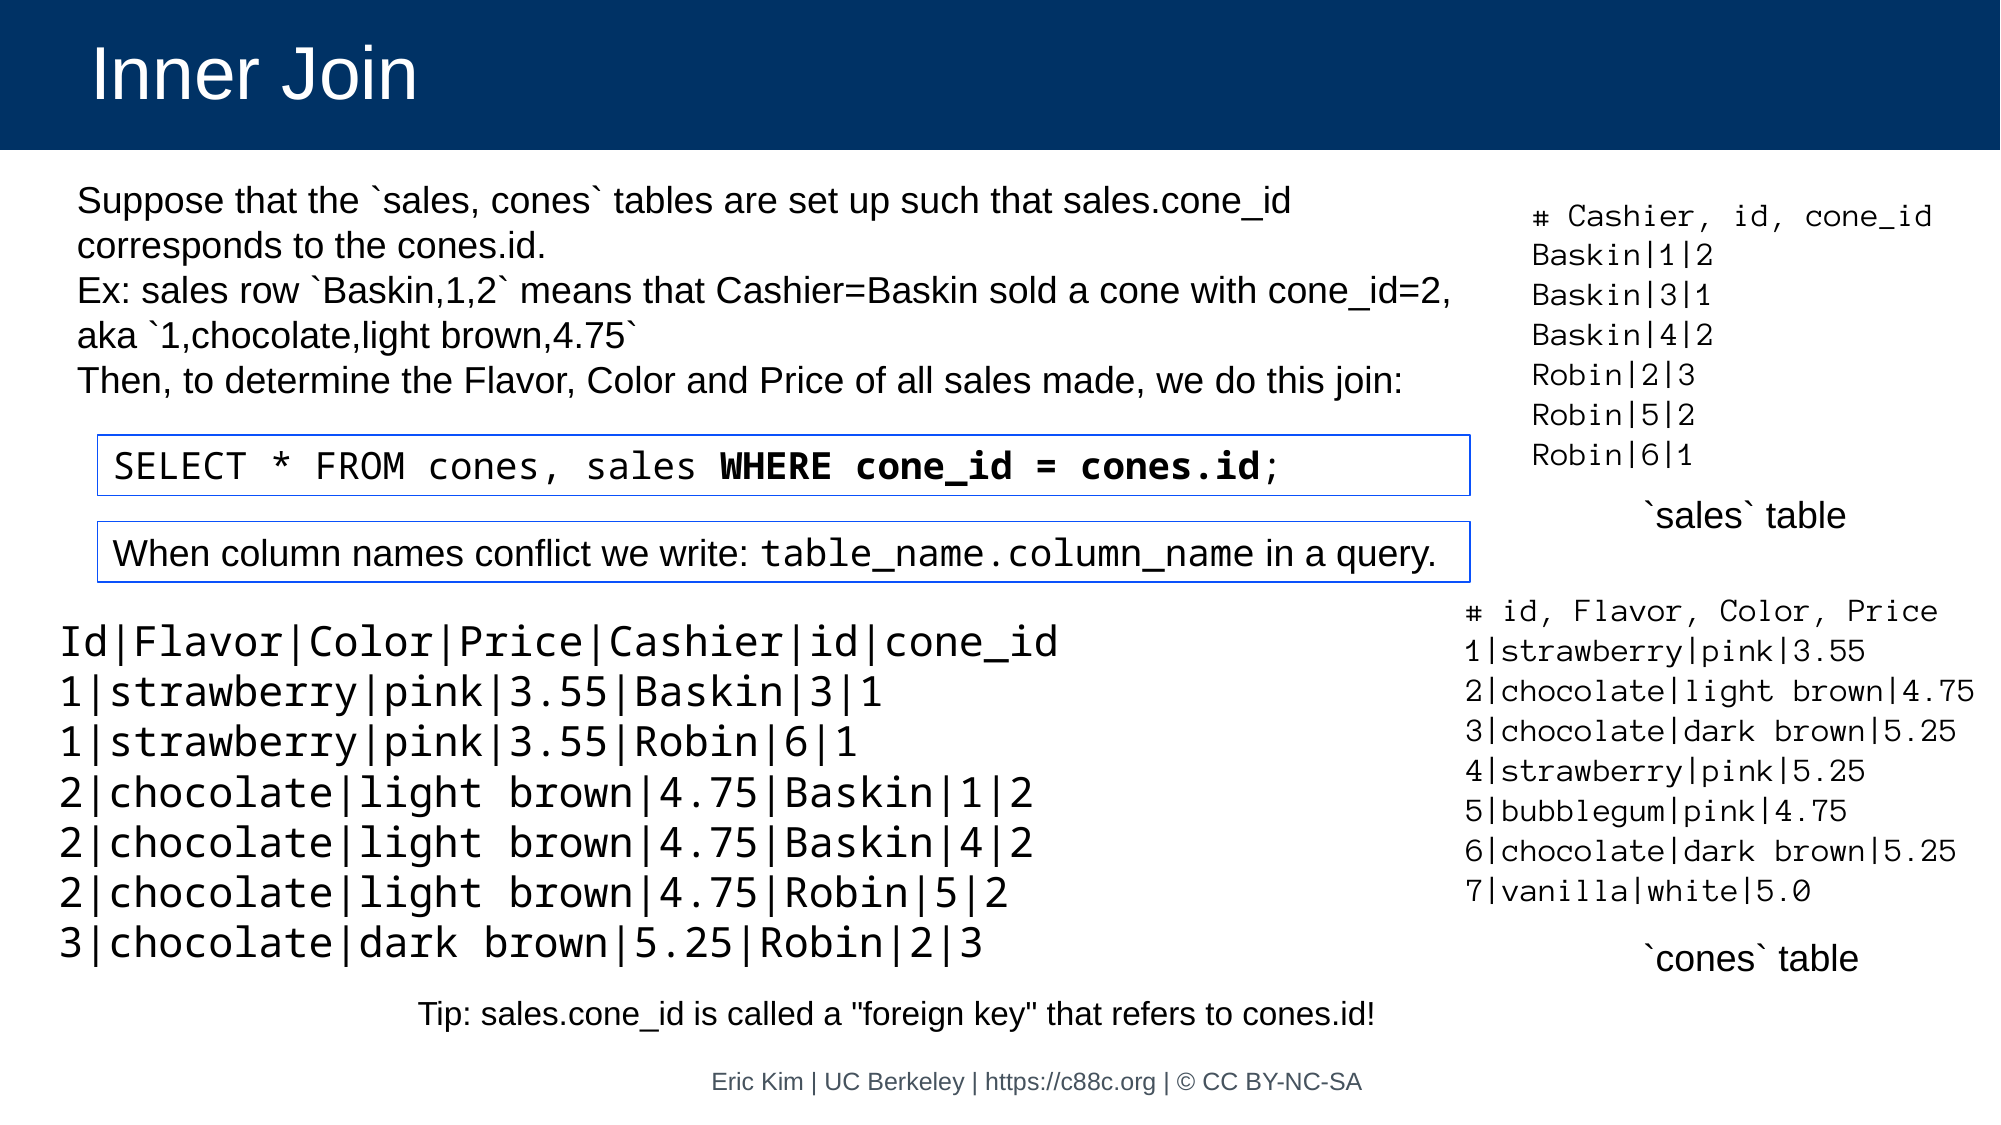

# Inner Join
Suppose that the `sales, cones` tables are set up such that sales.cone_id corresponds to the cones.id.
Ex: sales row `Baskin,1,2` means that Cashier=Baskin sold a cone with cone_id=2, aka `1,chocolate,light brown,4.75`
Then, to determine the Flavor, Color and Price of all sales made, we do this join:
# Cashier, id, cone_id
Baskin|1|2
Baskin|3|1
Baskin|4|2
Robin|2|3
Robin|5|2
Robin|6|1
SELECT * FROM cones, sales WHERE cone_id = cones.id;
`sales` table
When column names conflict we write: table_name.column_name in a query.
# id, Flavor, Color, Price
1|strawberry|pink|3.55
2|chocolate|light brown|4.75
3|chocolate|dark brown|5.25
4|strawberry|pink|5.25
5|bubblegum|pink|4.75
6|chocolate|dark brown|5.25
7|vanilla|white|5.0
Id|Flavor|Color|Price|Cashier|id|cone_id
1|strawberry|pink|3.55|Baskin|3|1
1|strawberry|pink|3.55|Robin|6|1
2|chocolate|light brown|4.75|Baskin|1|2
2|chocolate|light brown|4.75|Baskin|4|2
2|chocolate|light brown|4.75|Robin|5|2
3|chocolate|dark brown|5.25|Robin|2|3
`cones` table
Tip: sales.cone_id is called a "foreign key" that refers to cones.id!
Eric Kim | UC Berkeley | https://c88c.org | © CC BY-NC-SA